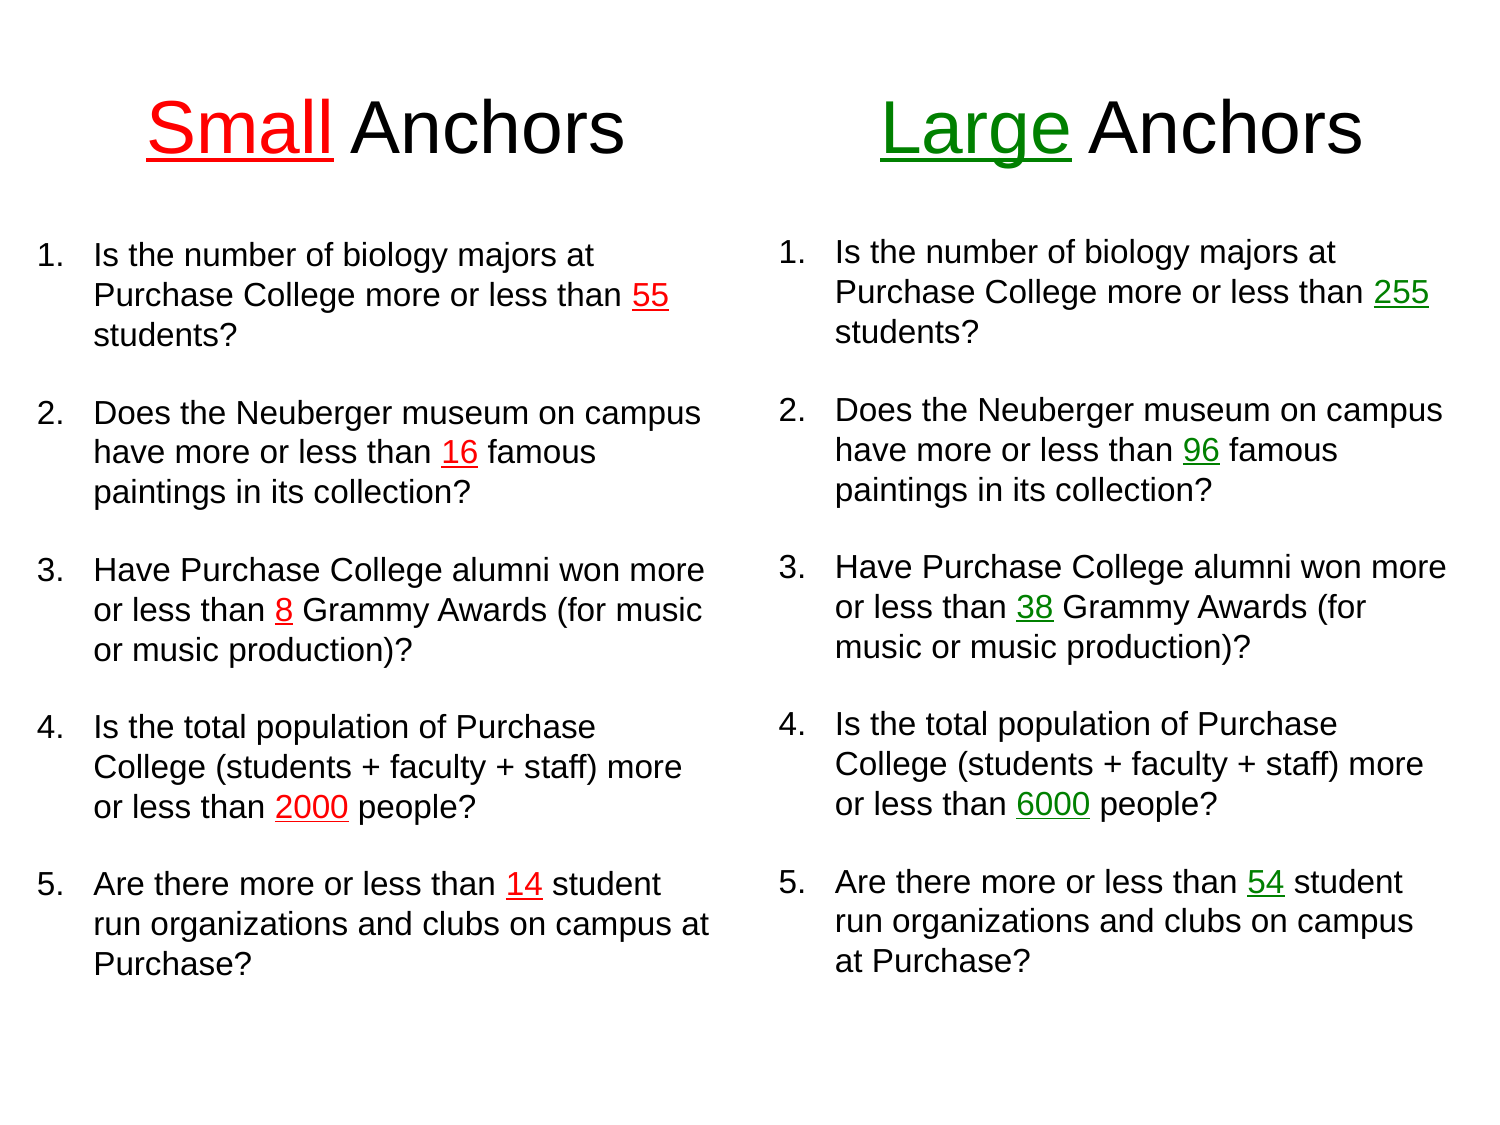

# Small Anchors
Large Anchors
Is the number of biology majors at Purchase College more or less than 255 students?
Does the Neuberger museum on campus have more or less than 96 famous paintings in its collection?
Have Purchase College alumni won more or less than 38 Grammy Awards (for music or music production)?
Is the total population of Purchase College (students + faculty + staff) more or less than 6000 people?
Are there more or less than 54 student run organizations and clubs on campus at Purchase?
Is the number of biology majors at Purchase College more or less than 55 students?
Does the Neuberger museum on campus have more or less than 16 famous paintings in its collection?
Have Purchase College alumni won more or less than 8 Grammy Awards (for music or music production)?
Is the total population of Purchase College (students + faculty + staff) more or less than 2000 people?
Are there more or less than 14 student run organizations and clubs on campus at Purchase?